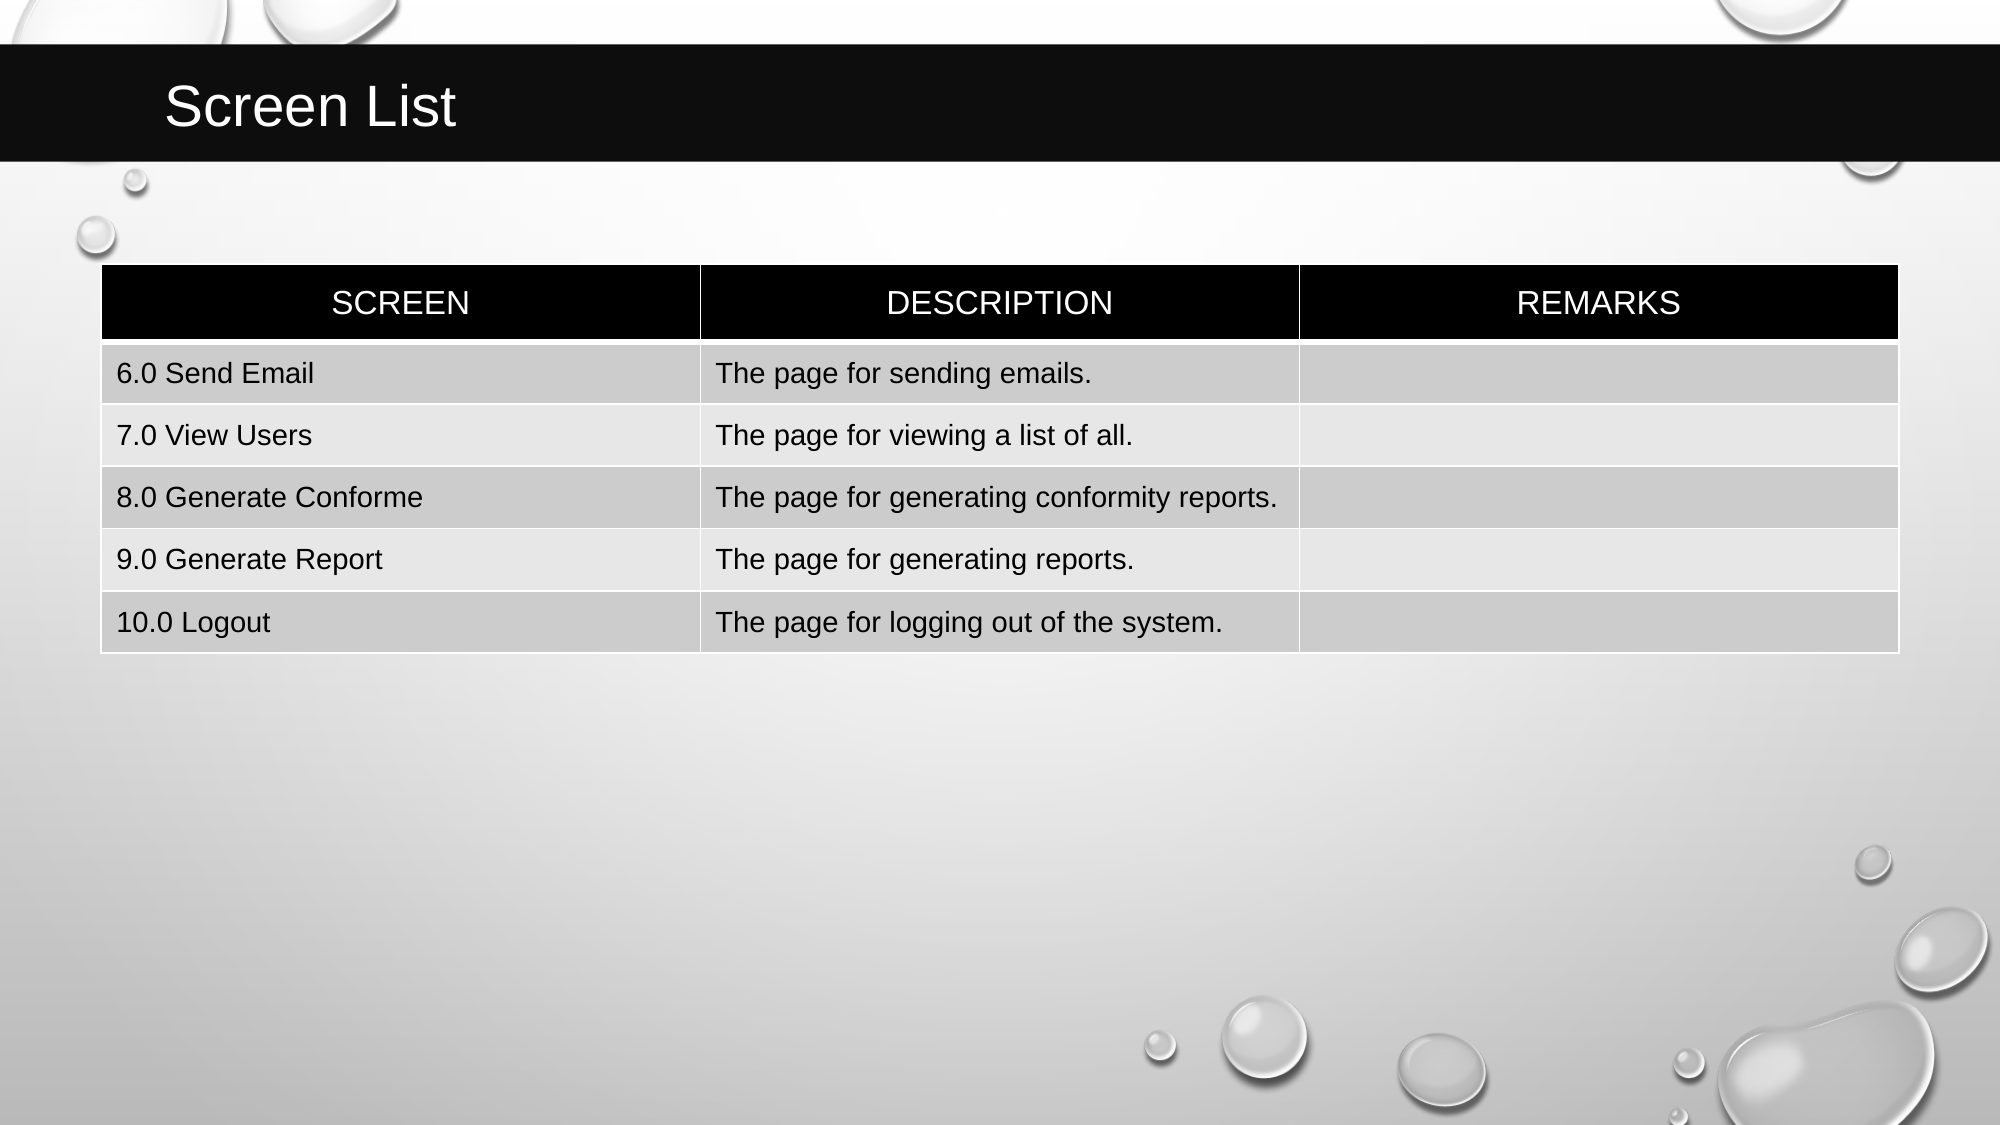

Screen List
| SCREEN | DESCRIPTION | REMARKS |
| --- | --- | --- |
| 6.0 Send Email | The page for sending emails. |  |
| 7.0 View Users | The page for viewing a list of all. |  |
| 8.0 Generate Conforme | The page for generating conformity reports. |  |
| 9.0 Generate Report | The page for generating reports. |  |
| 10.0 Logout | The page for logging out of the system. |  |